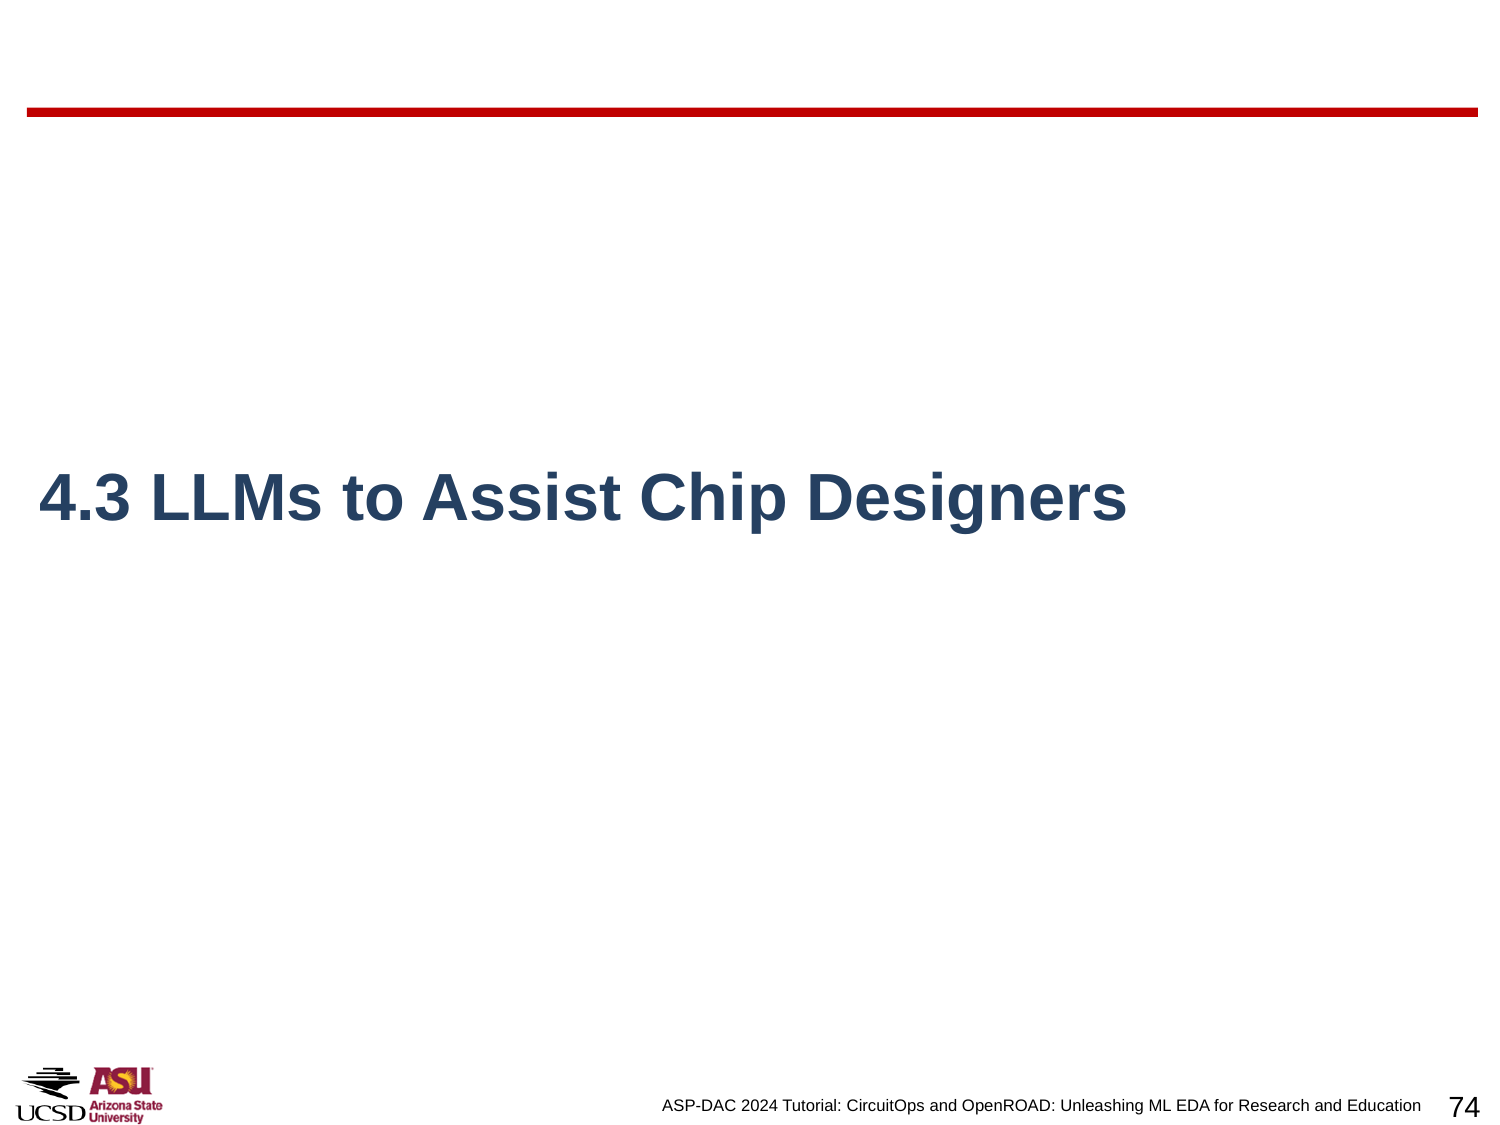

# 4.3 LLMs to Assist Chip Designers